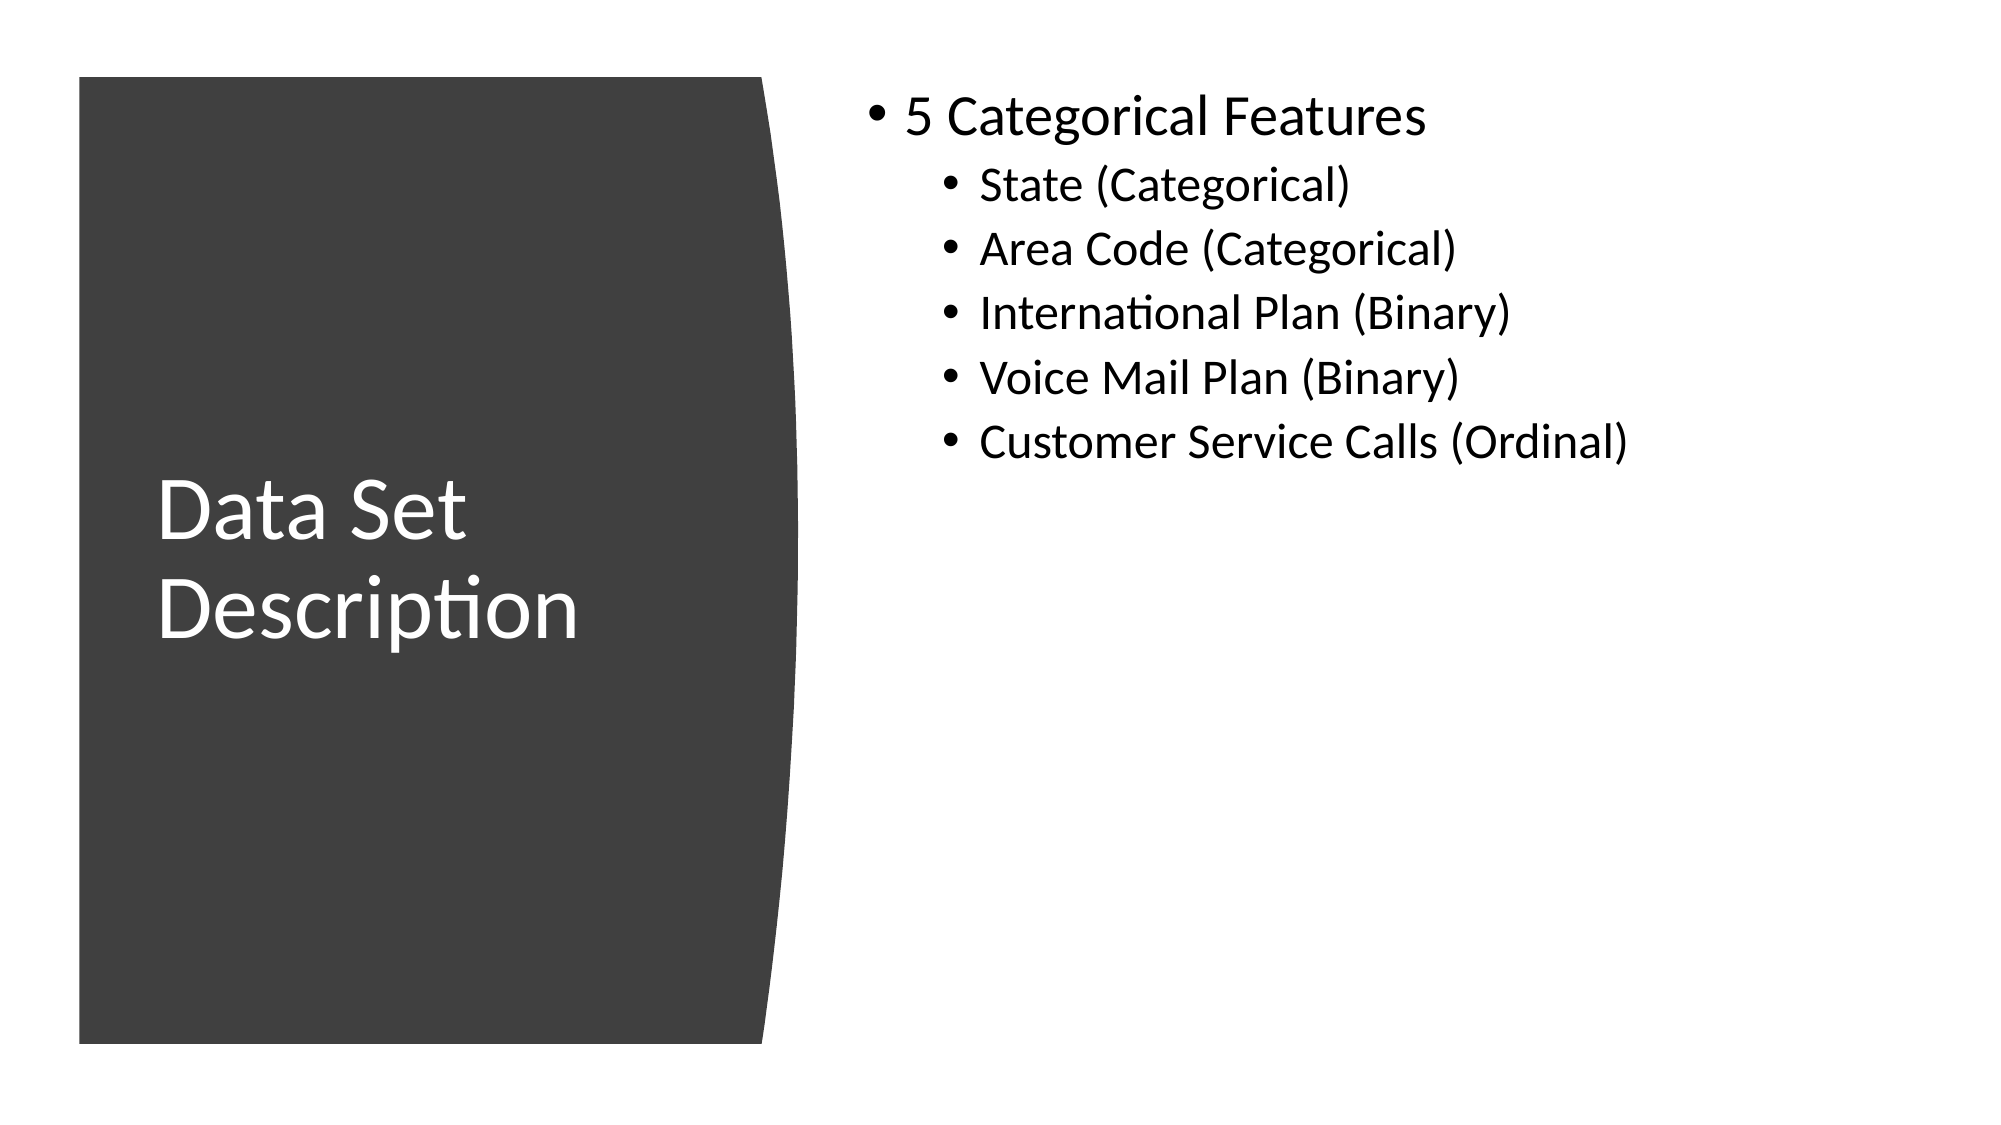

5 Categorical Features
State (Categorical)
Area Code (Categorical)
International Plan (Binary)
Voice Mail Plan (Binary)
Customer Service Calls (Ordinal)

# Data Set Description